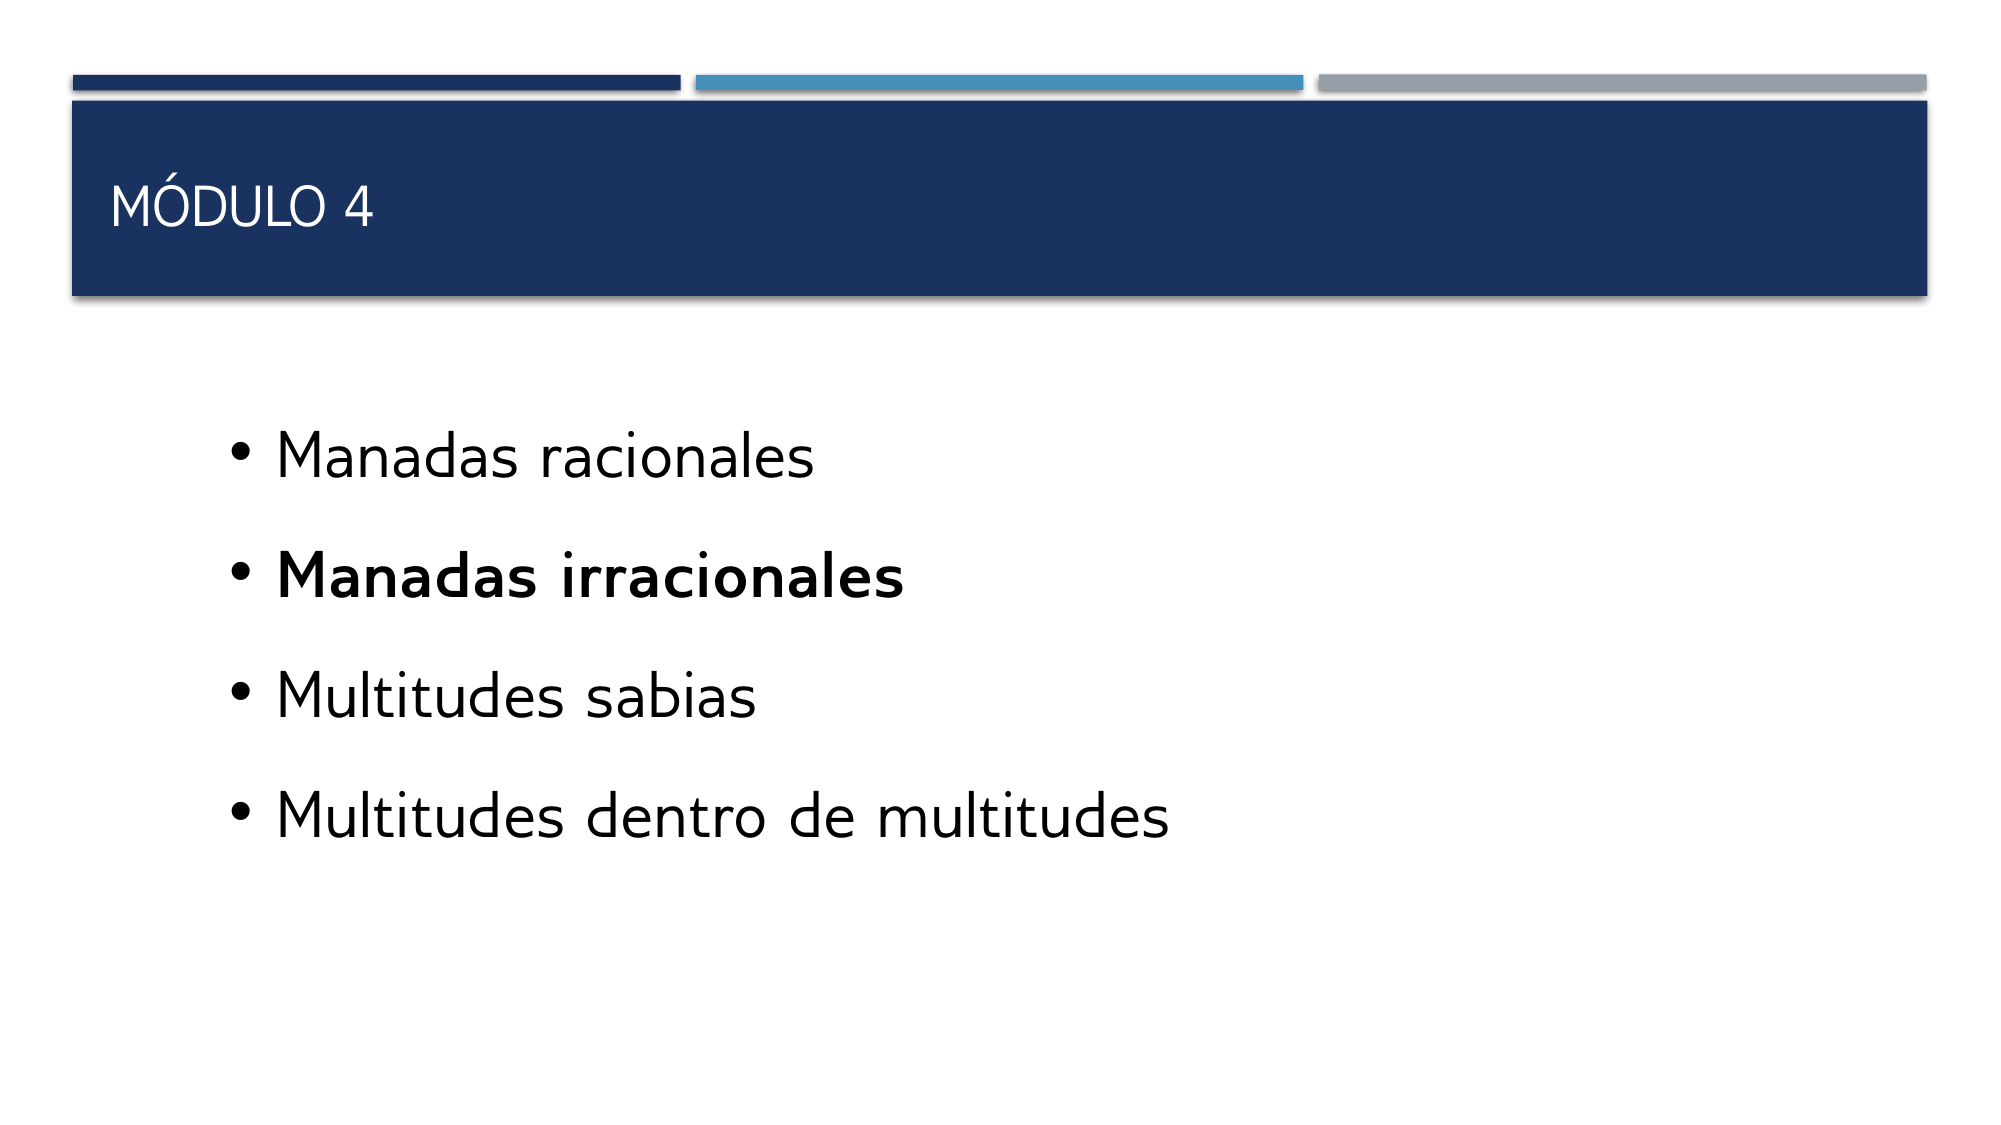

# móDULO 4
Manadas racionales
Manadas irracionales
Multitudes sabias
Multitudes dentro de multitudes